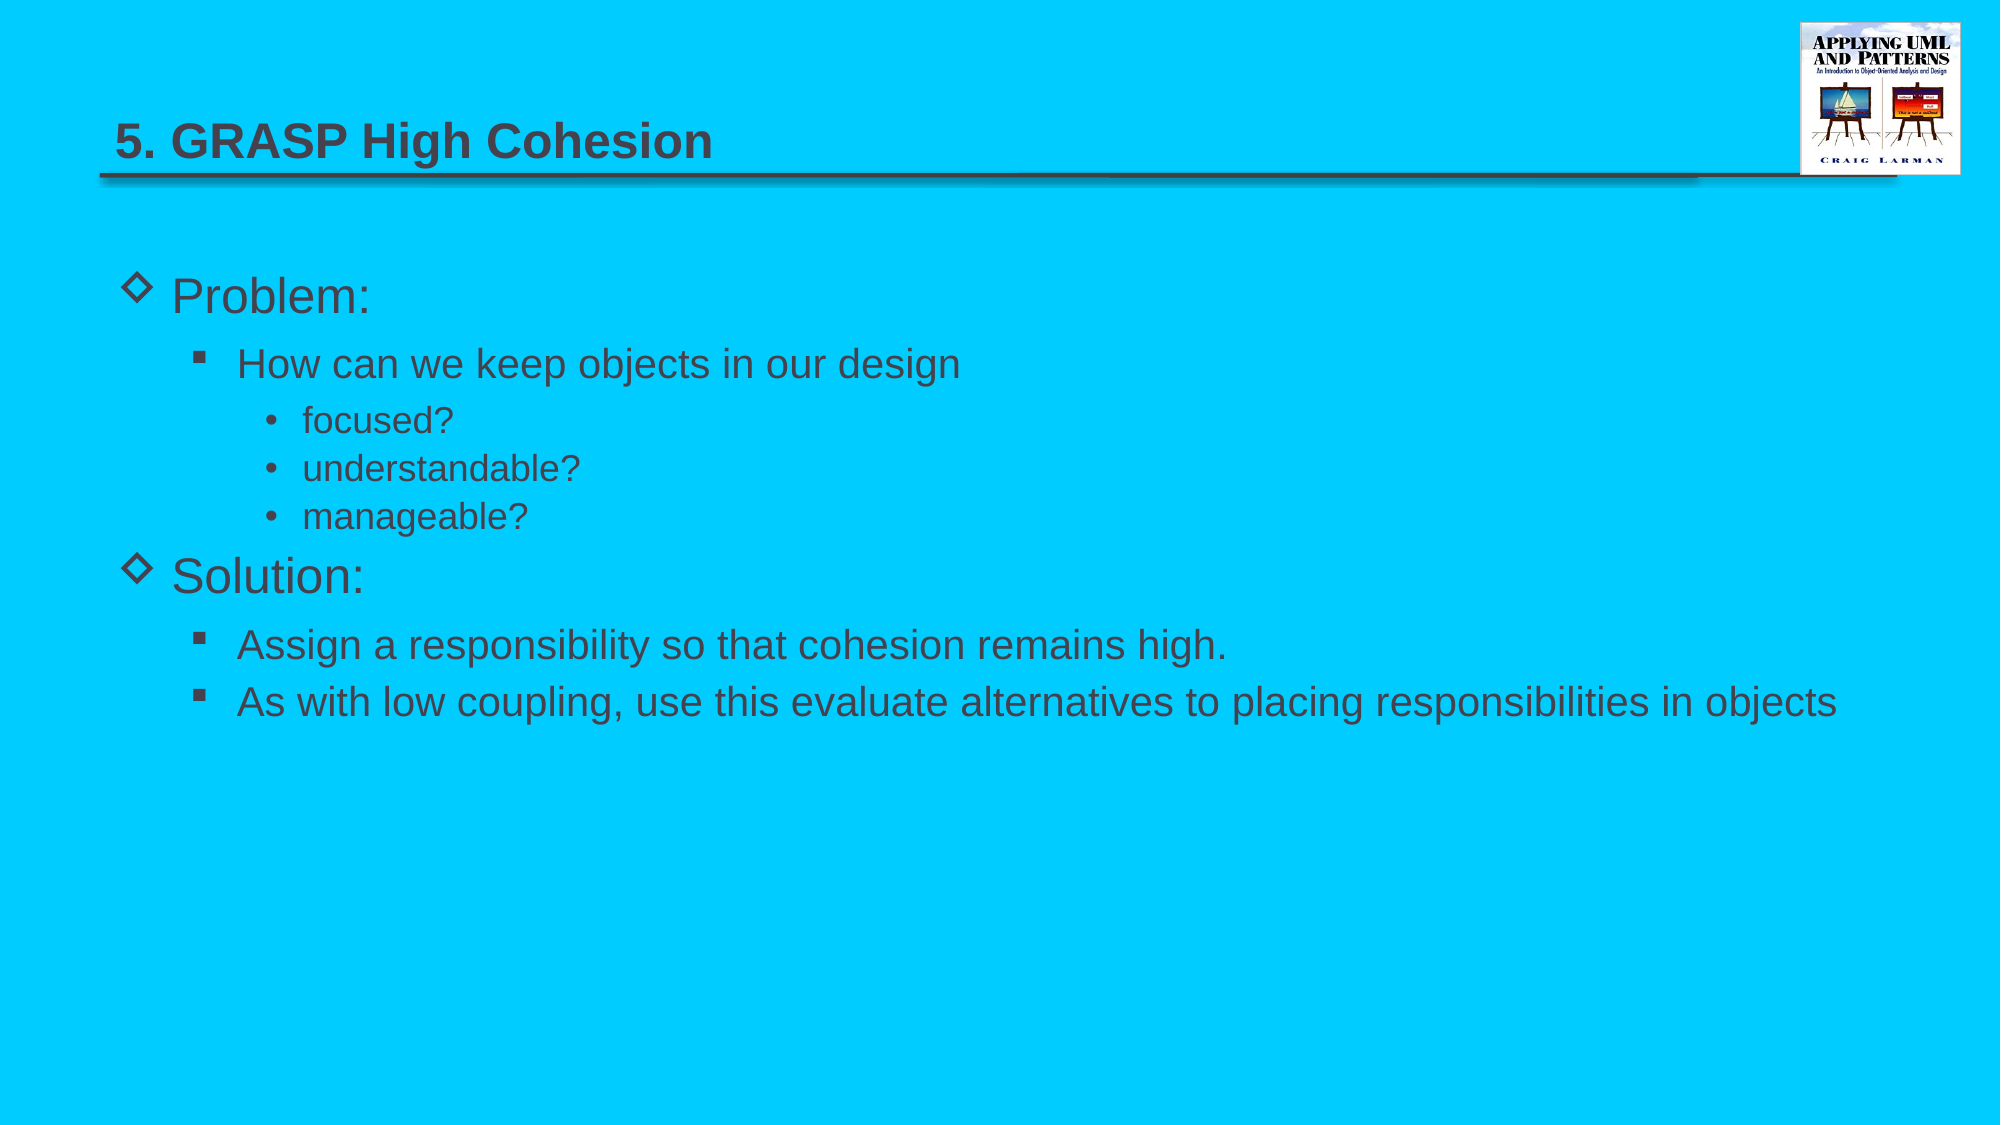

# 5. GRASP High Cohesion
Problem:
How can we keep objects in our design
focused?
understandable?
manageable?
Solution:
Assign a responsibility so that cohesion remains high.
As with low coupling, use this evaluate alternatives to placing responsibilities in objects